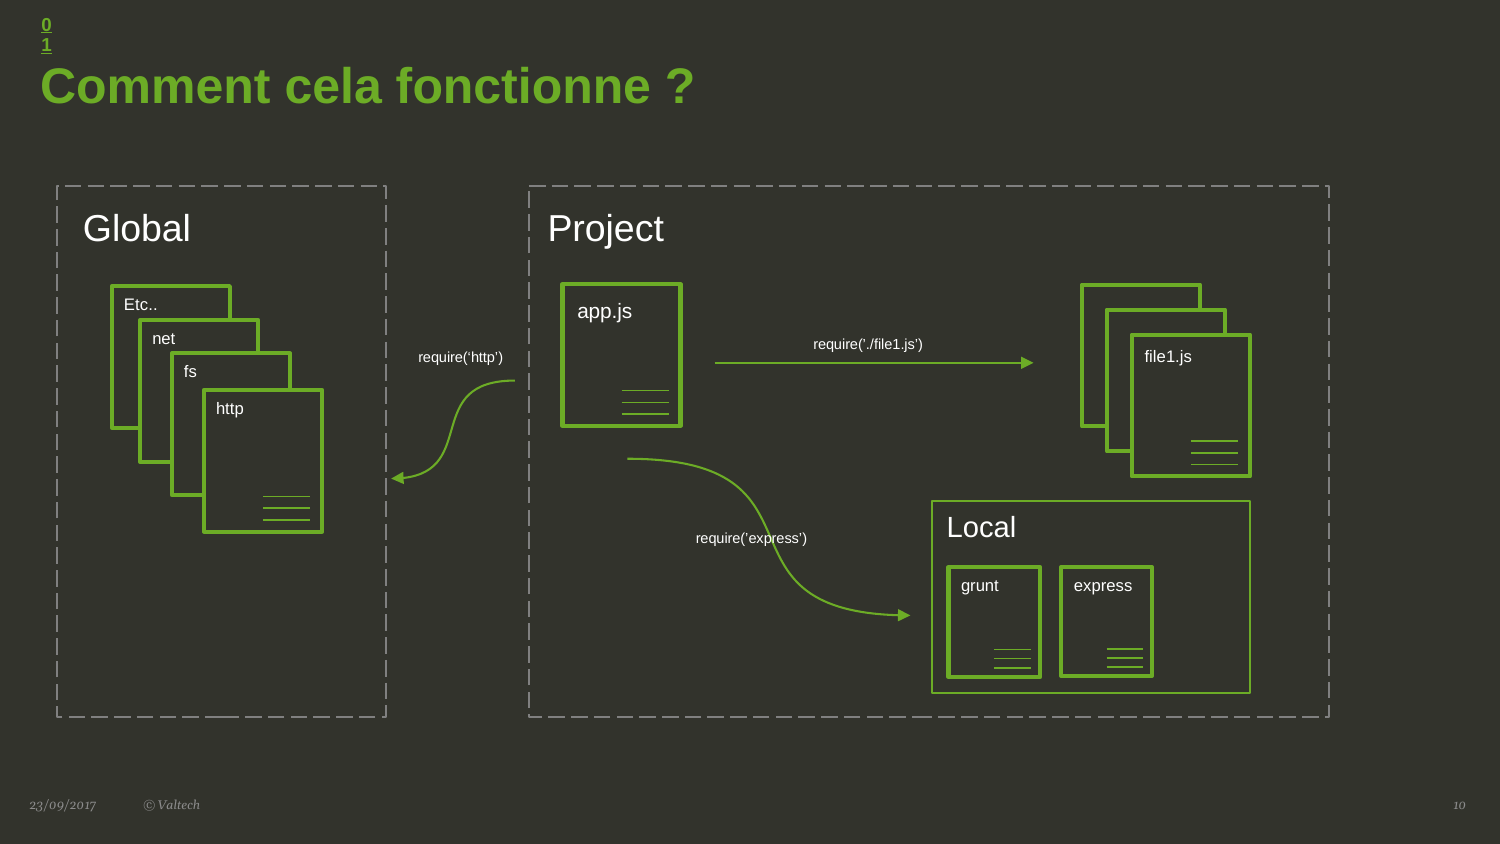

01
# Comment cela fonctionne ?

Project
Global

app.js

Etc..

net
require(’./file1.js’)

file1.js
require(‘http’)

fs

http
Local

require(’express’)

grunt

express
23/09/2017	© Valtech
10